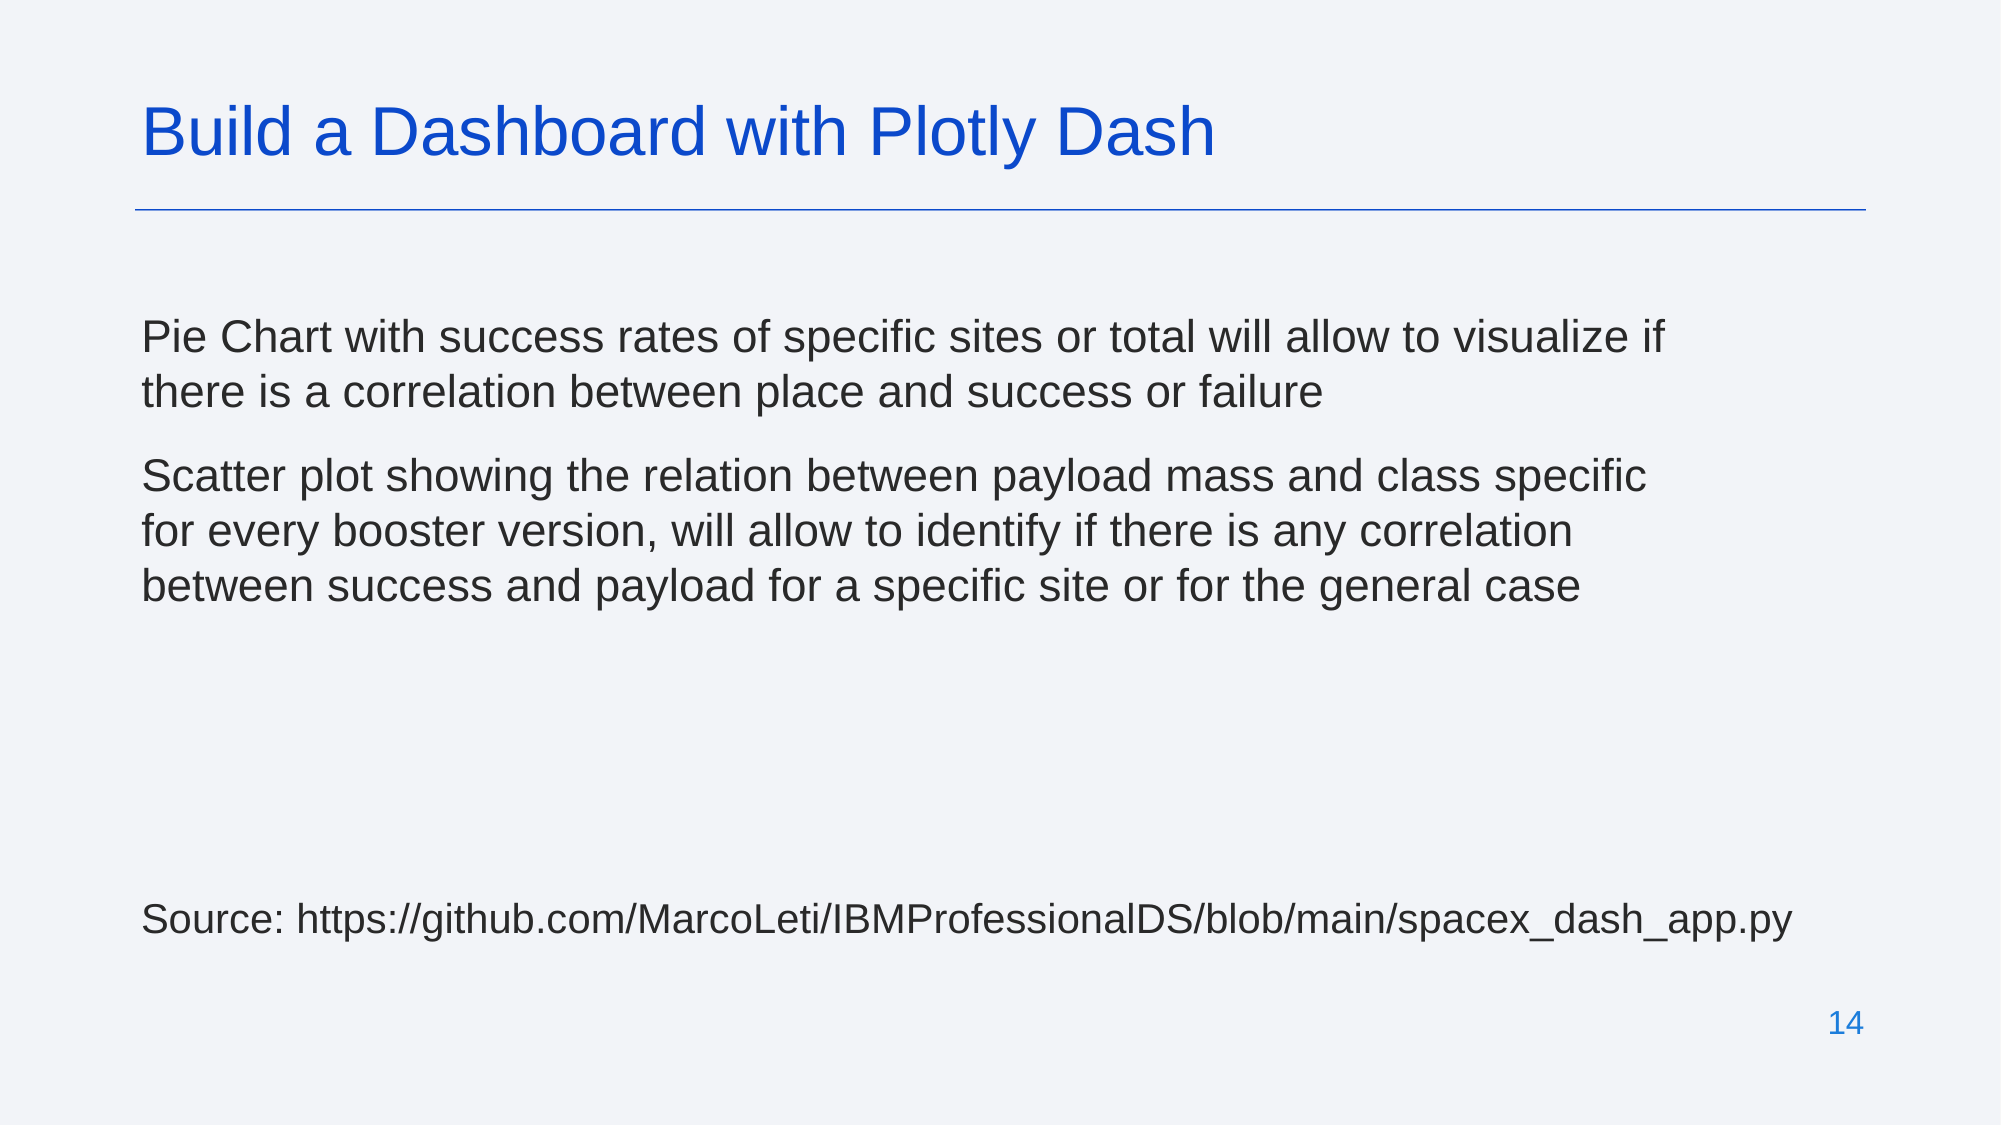

Build a Dashboard with Plotly Dash
Pie Chart with success rates of specific sites or total will allow to visualize if there is a correlation between place and success or failure
Scatter plot showing the relation between payload mass and class specific for every booster version, will allow to identify if there is any correlation between success and payload for a specific site or for the general case

Source: https://github.com/MarcoLeti/IBMProfessionalDS/blob/main/spacex_dash_app.py
14